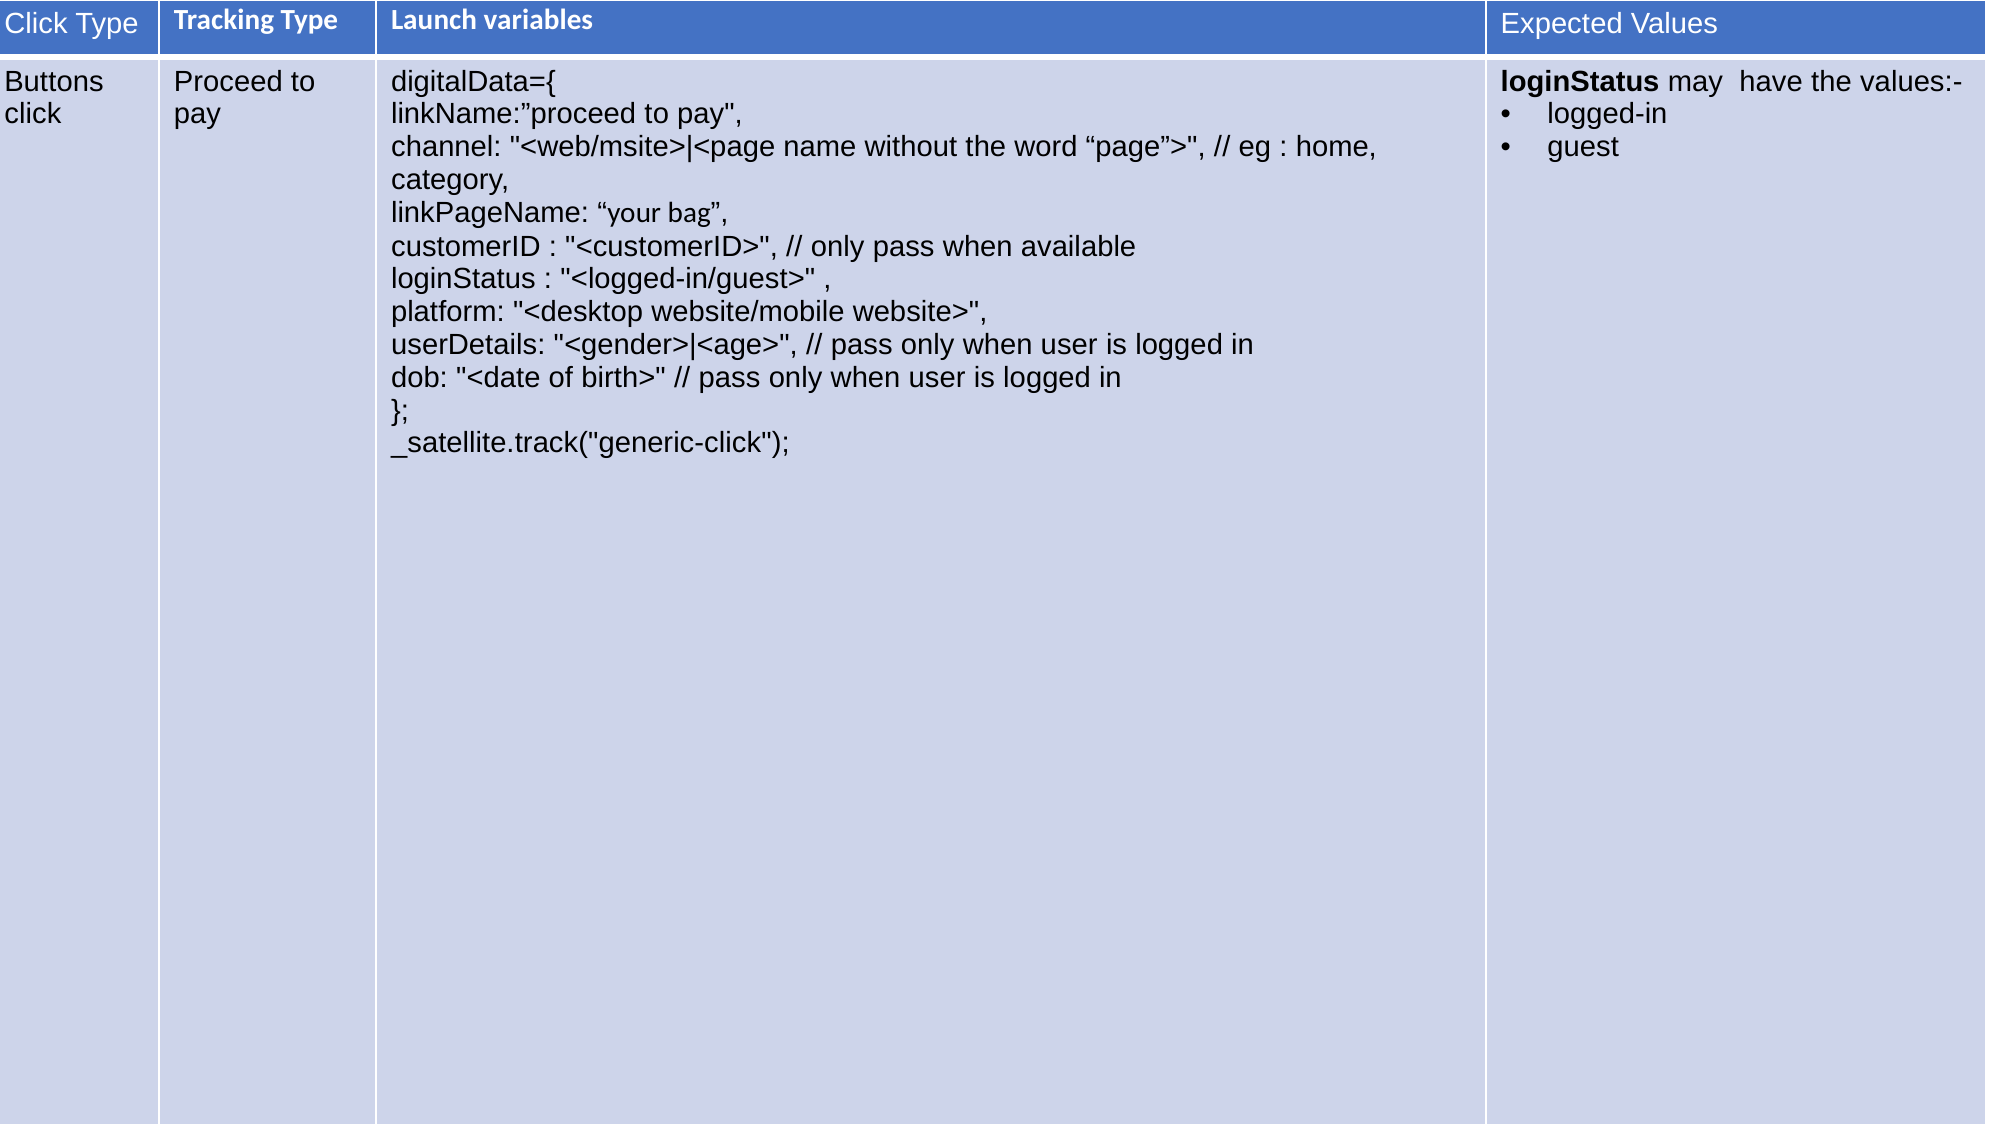

| Click Type | Tracking Type | Launch variables | Expected Values |
| --- | --- | --- | --- |
| Buttons click | Proceed to pay | digitalData={ linkName:”proceed to pay", channel: "<web/msite>|<page name without the word “page”>", // eg : home, category,  linkPageName: “your bag”, customerID : "<customerID>", // only pass when available loginStatus : "<logged-in/guest>" , platform: "<desktop website/mobile website>", userDetails: "<gender>|<age>", // pass only when user is logged in dob: "<date of birth>" // pass only when user is logged in }; \_satellite.track("generic-click"); | loginStatus may  have the values:- logged-in guest |